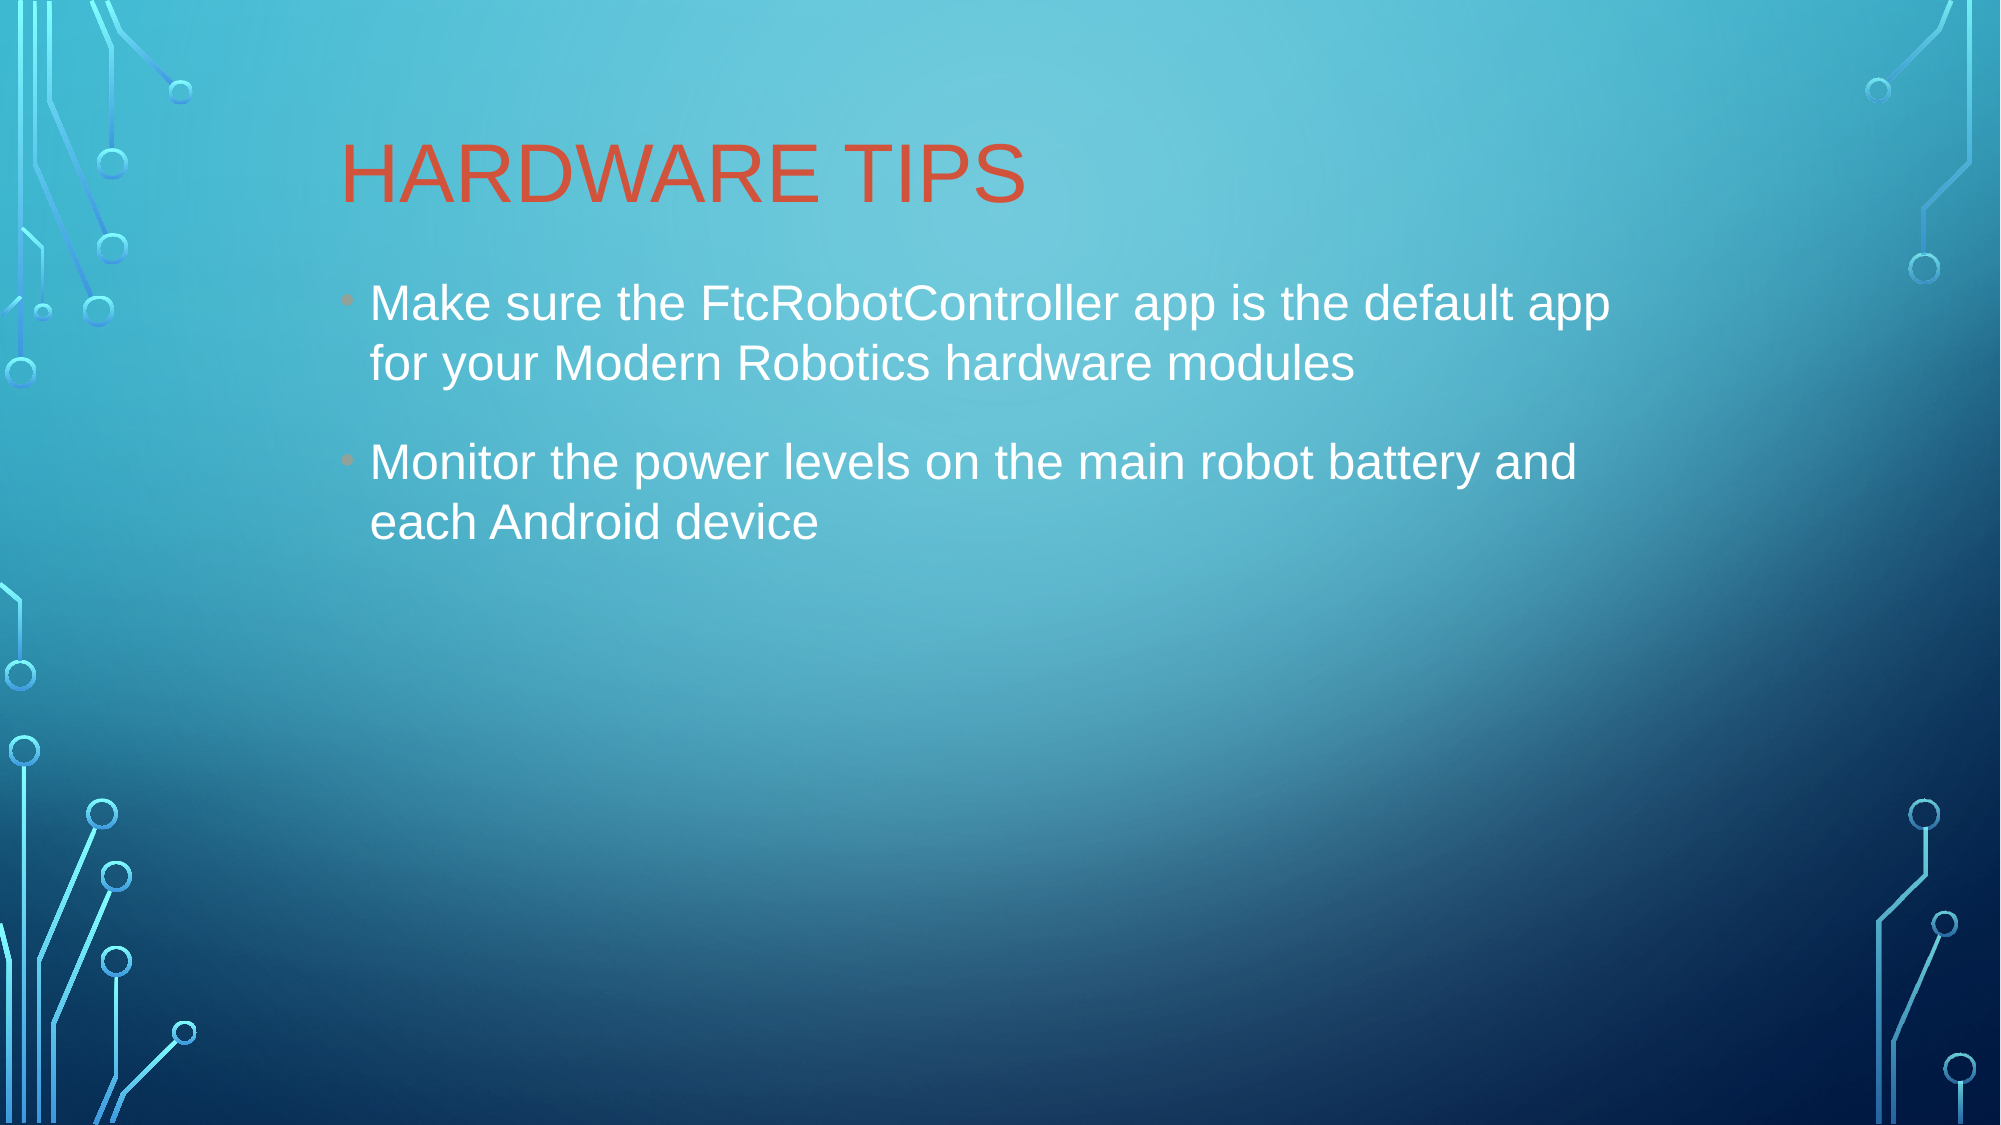

Hardware Tips
Make sure the FtcRobotController app is the default app for your Modern Robotics hardware modules
Monitor the power levels on the main robot battery and each Android device